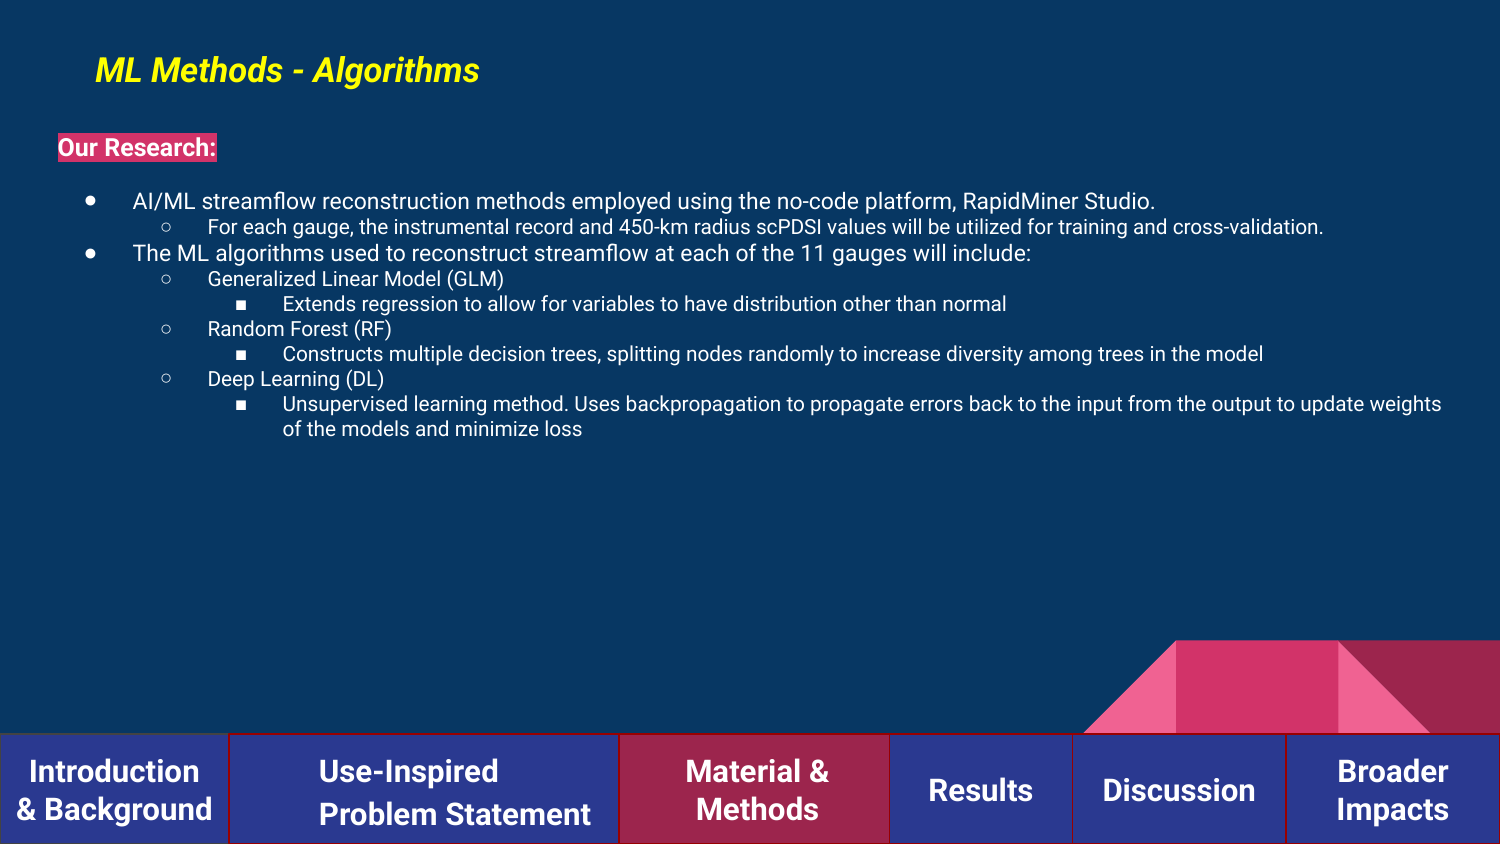

# ML Methods - Algorithms
Our Research:
AI/ML streamflow reconstruction methods employed using the no-code platform, RapidMiner Studio.
For each gauge, the instrumental record and 450-km radius scPDSI values will be utilized for training and cross-validation.
The ML algorithms used to reconstruct streamflow at each of the 11 gauges will include:
Generalized Linear Model (GLM)
Extends regression to allow for variables to have distribution other than normal
Random Forest (RF)
Constructs multiple decision trees, splitting nodes randomly to increase diversity among trees in the model
Deep Learning (DL)
Unsupervised learning method. Uses backpropagation to propagate errors back to the input from the output to update weights of the models and minimize loss
Introduction
& Background
Use-Inspired Problem Statement
Material & Methods
Results
Discussion
Broader Impacts